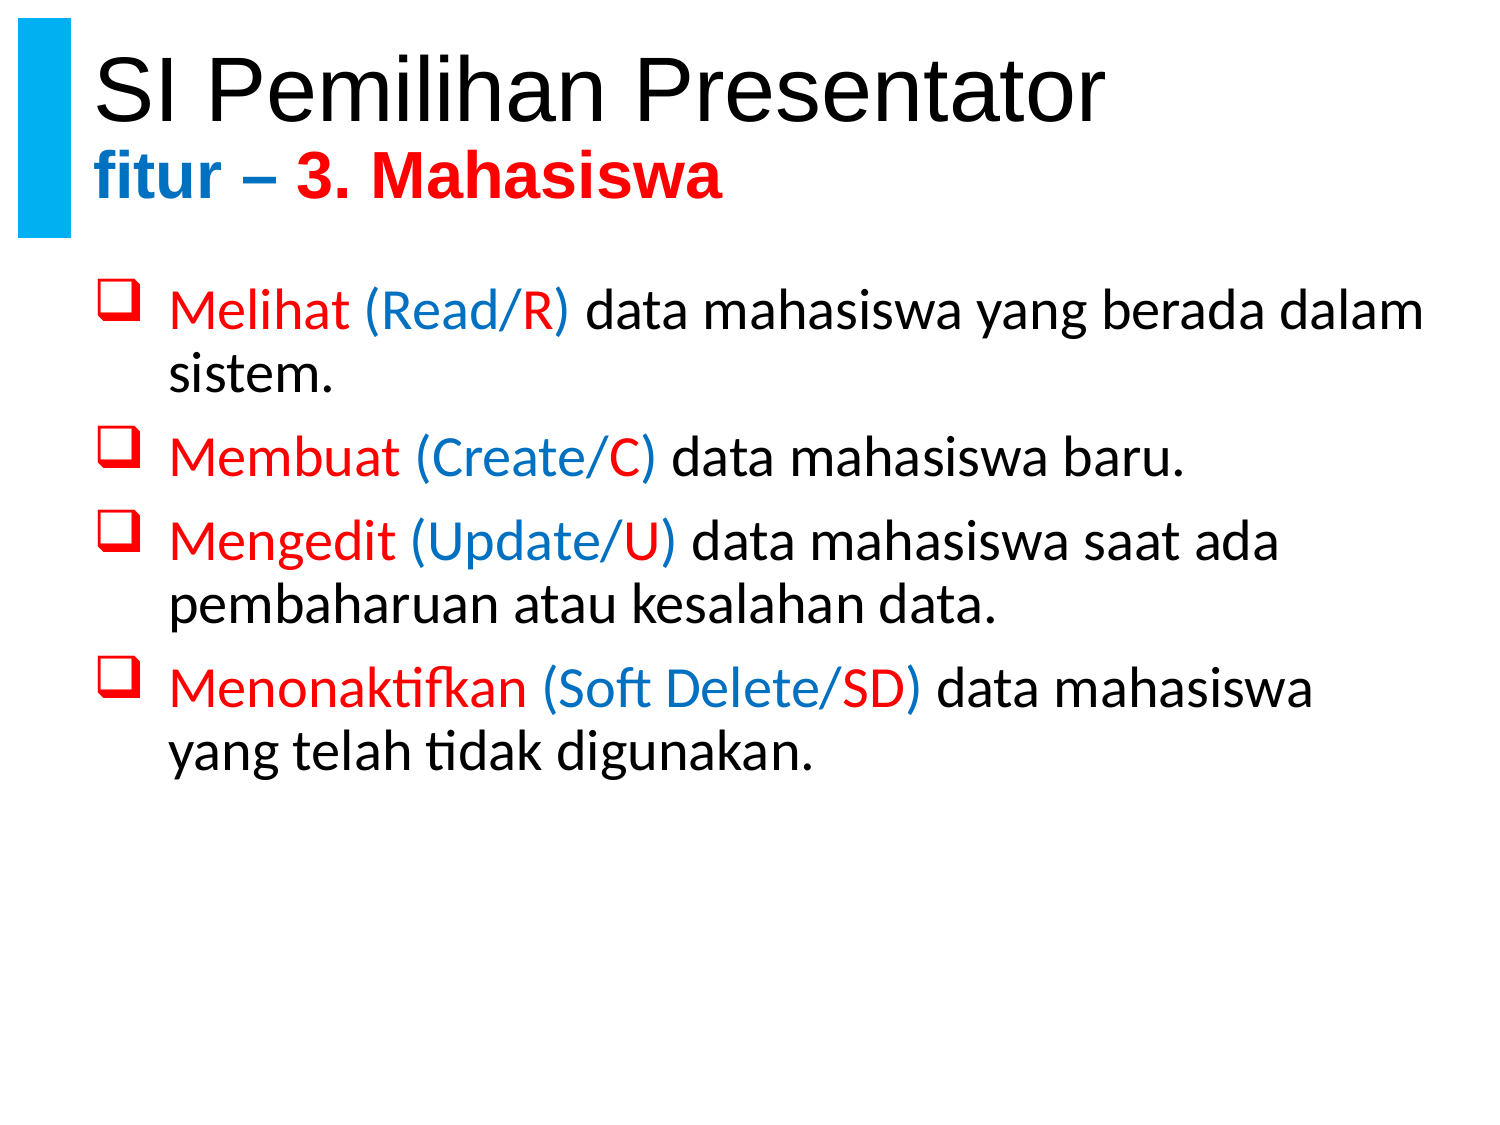

# SI Pemilihan Presentator fitur – 3. Mahasiswa
Melihat (Read/R) data mahasiswa yang berada dalam sistem.
Membuat (Create/C) data mahasiswa baru.
Mengedit (Update/U) data mahasiswa saat ada pembaharuan atau kesalahan data.
Menonaktifkan (Soft Delete/SD) data mahasiswa yang telah tidak digunakan.